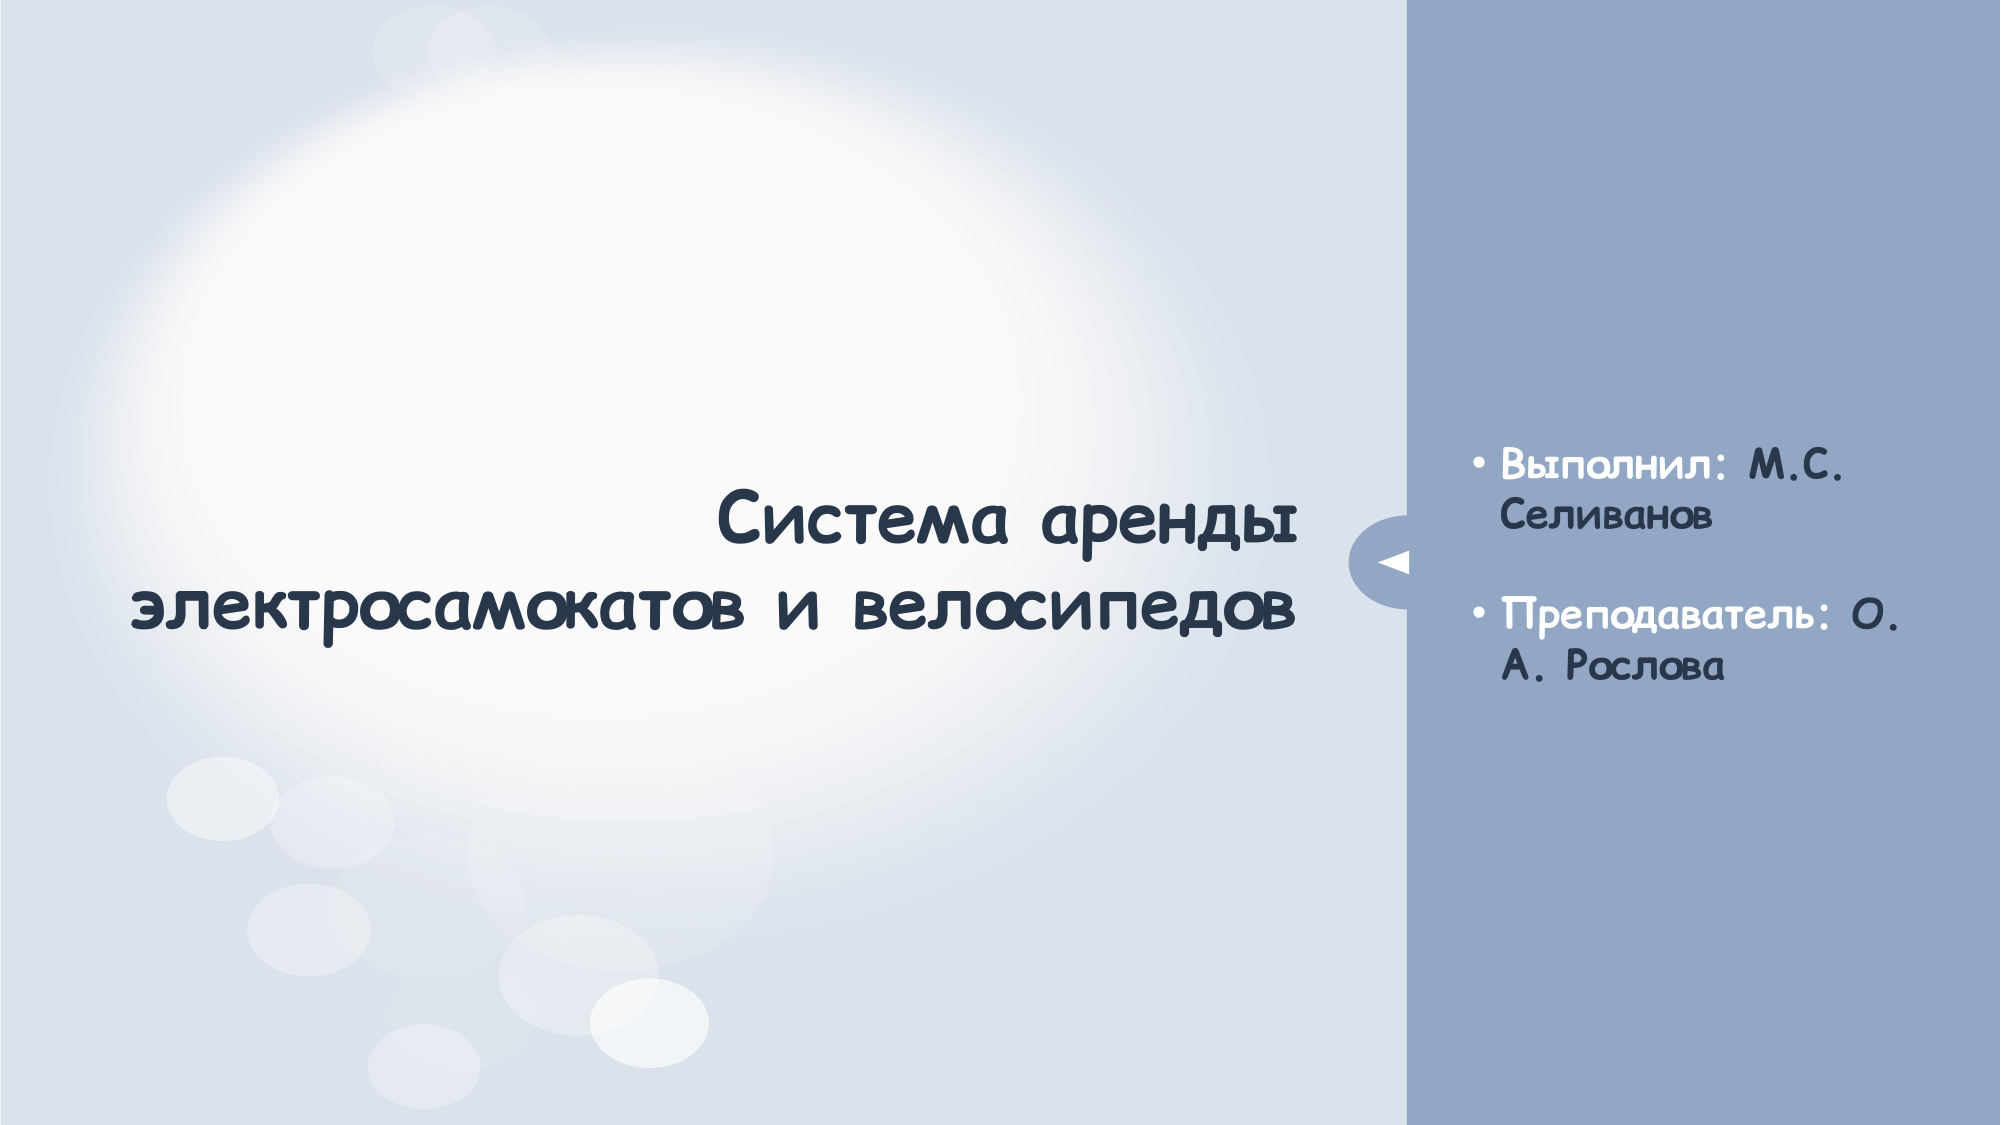

# Система аренды электросамокатов и велосипедов
Выполнил: М.С. Селиванов

Преподаватель: О. А. Рослова